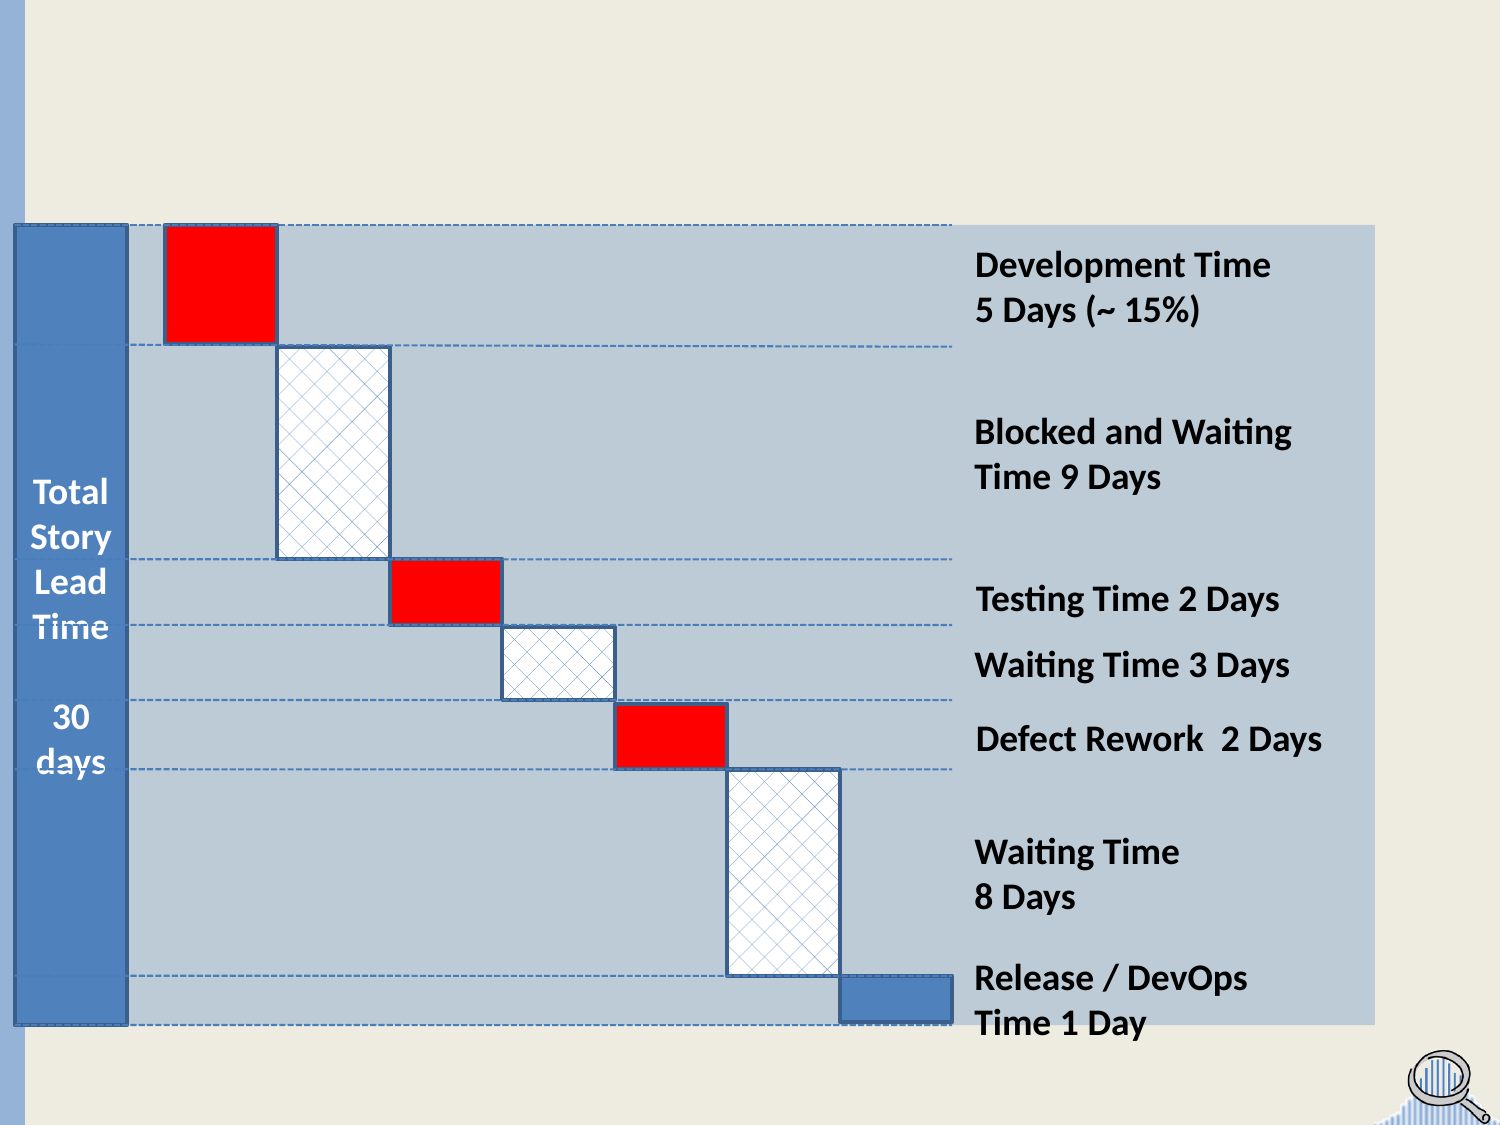

Total Story Lead Time

30 days

Development Time
5 Days (~ 15%)

Blocked and Waiting Time 9 Days

Testing Time 2 Days

Waiting Time 3 Days

Defect Rework  2 Days

Waiting Time
8 Days
Release / DevOps Time 1 Day